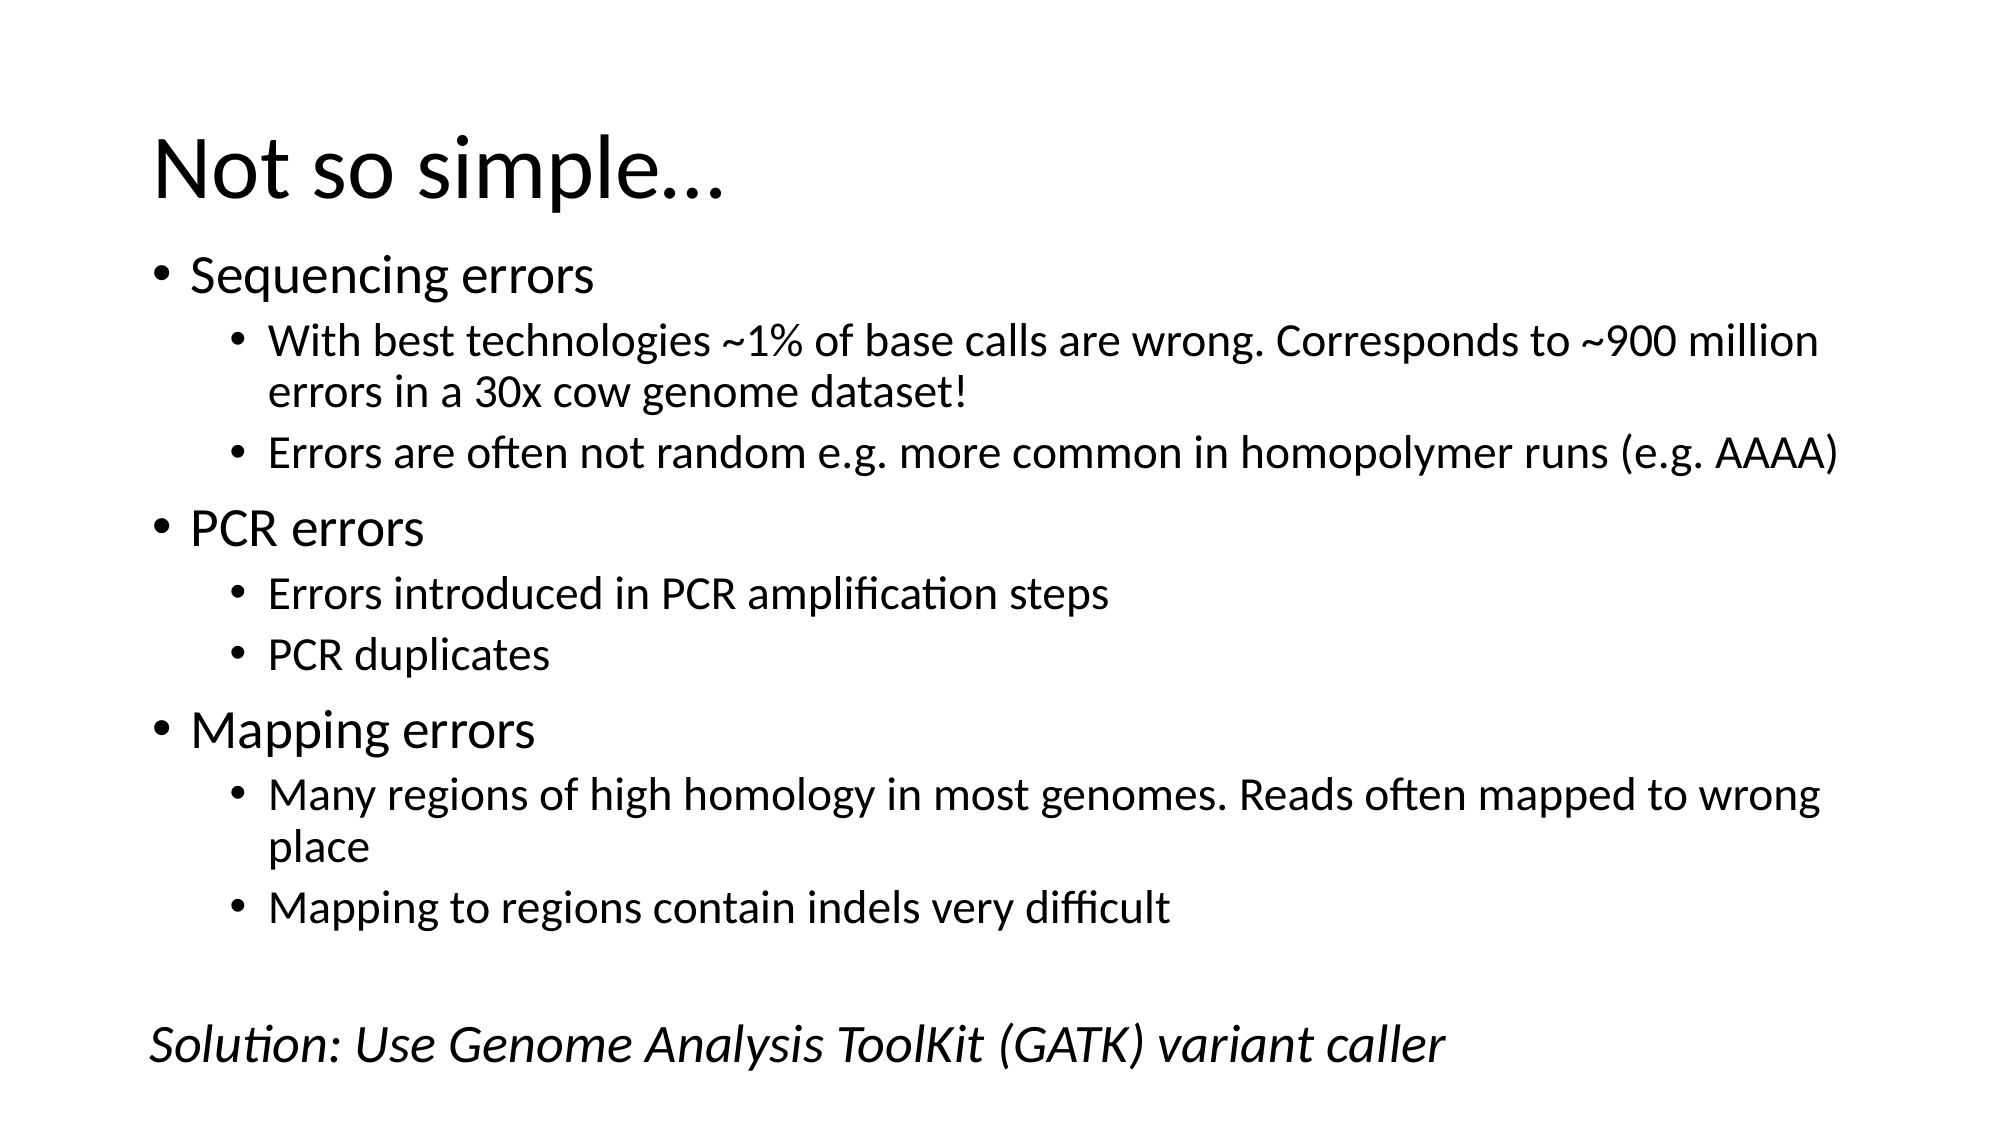

# Not so simple…
Sequencing errors
With best technologies ~1% of base calls are wrong. Corresponds to ~900 million errors in a 30x cow genome dataset!
Errors are often not random e.g. more common in homopolymer runs (e.g. AAAA)
PCR errors
Errors introduced in PCR amplification steps
PCR duplicates
Mapping errors
Many regions of high homology in most genomes. Reads often mapped to wrong place
Mapping to regions contain indels very difficult

Solution: Use Genome Analysis ToolKit (GATK) variant caller